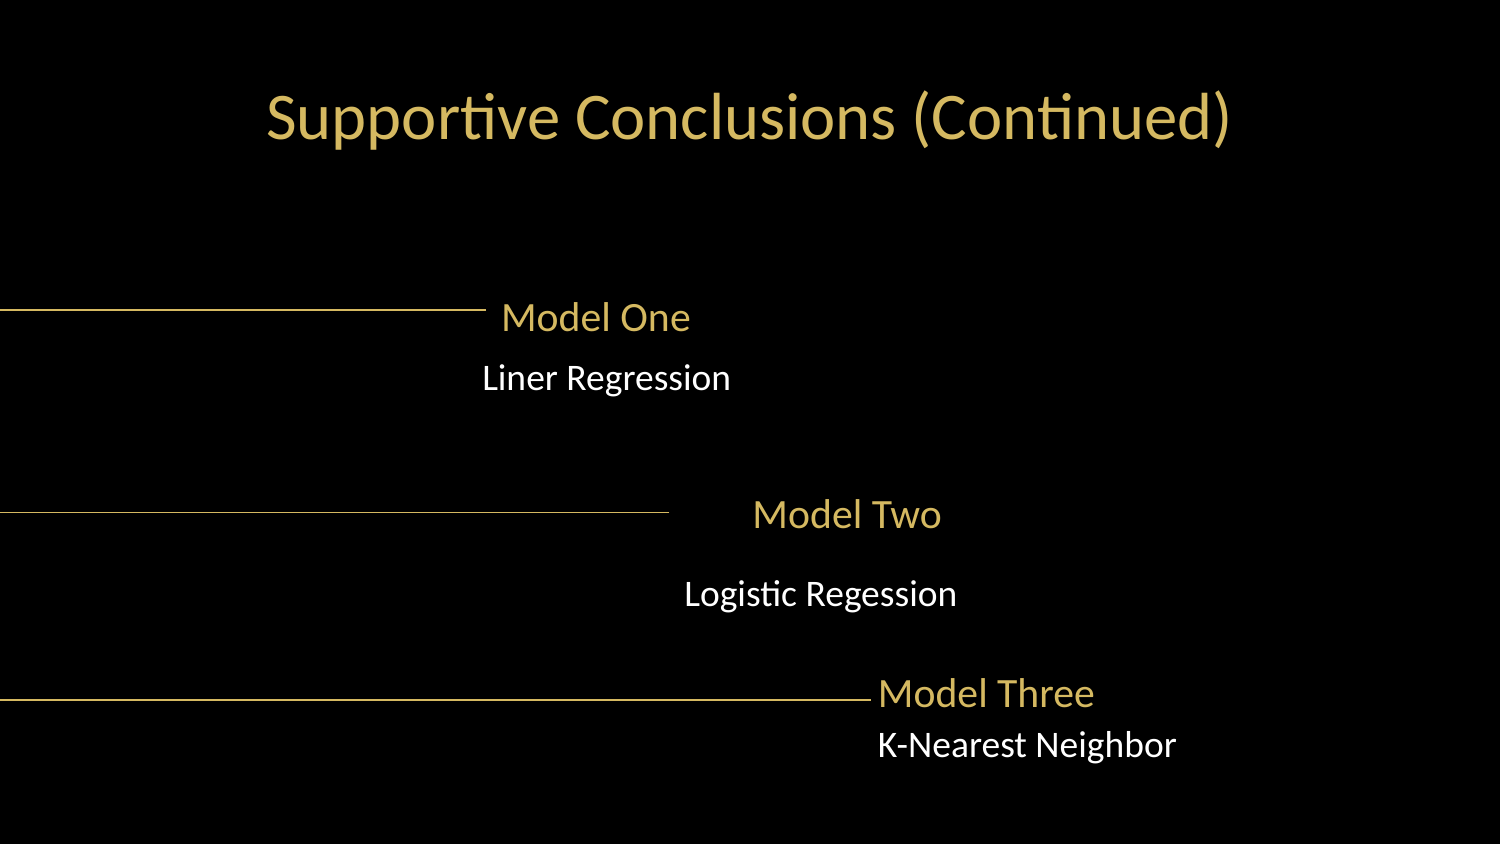

Supportive Conclusions (Continued)
Model One
Liner Regression
Model Two
Logistic Regession
Model Three
K-Nearest Neighbor